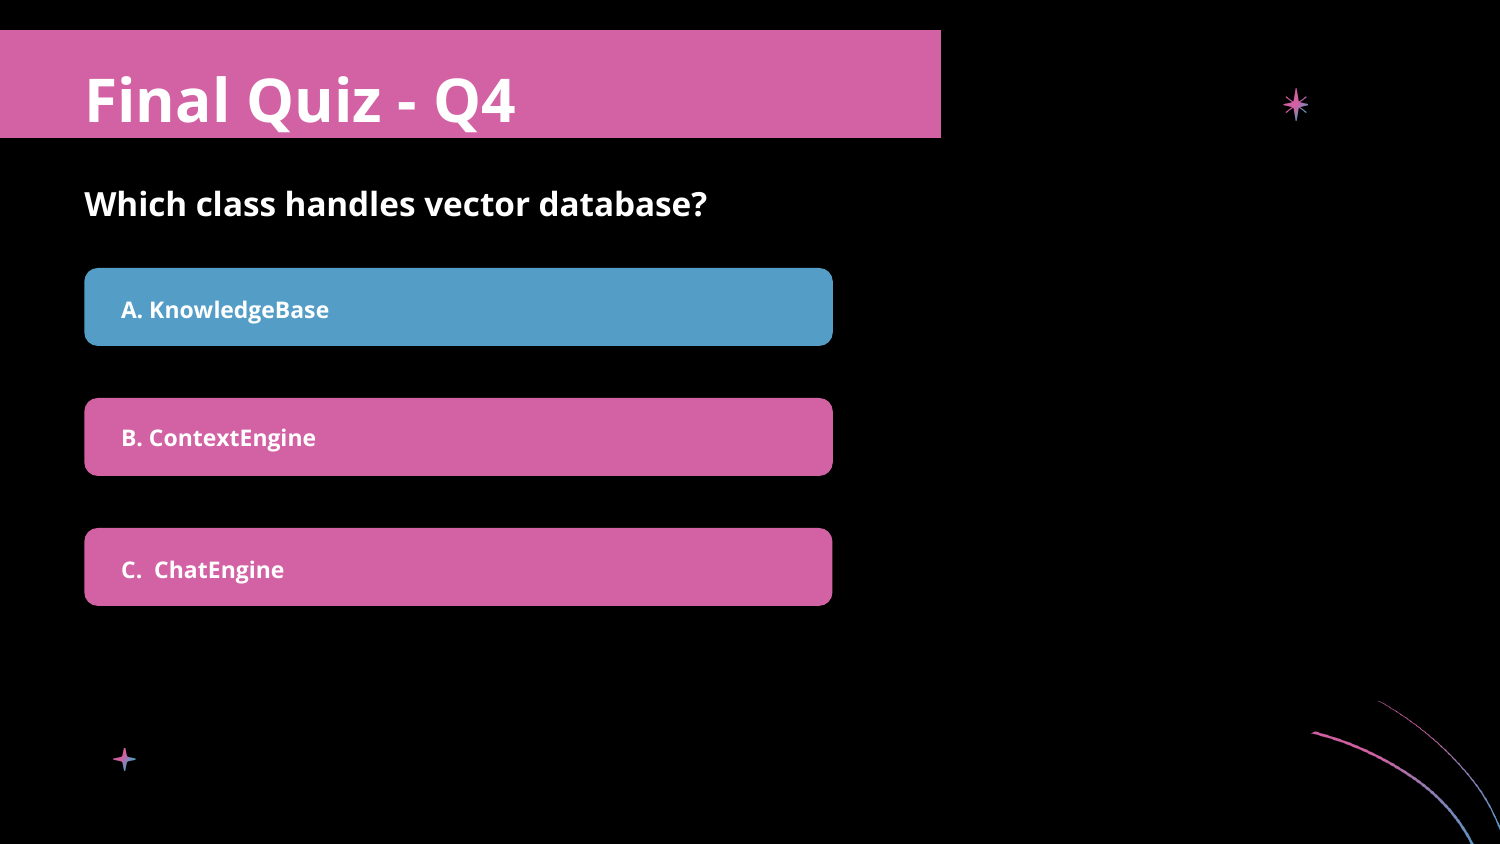

Final Quiz - Q4

Which class handles vector database?

A. KnowledgeBase

B. ContextEngine

C.  ChatEngine